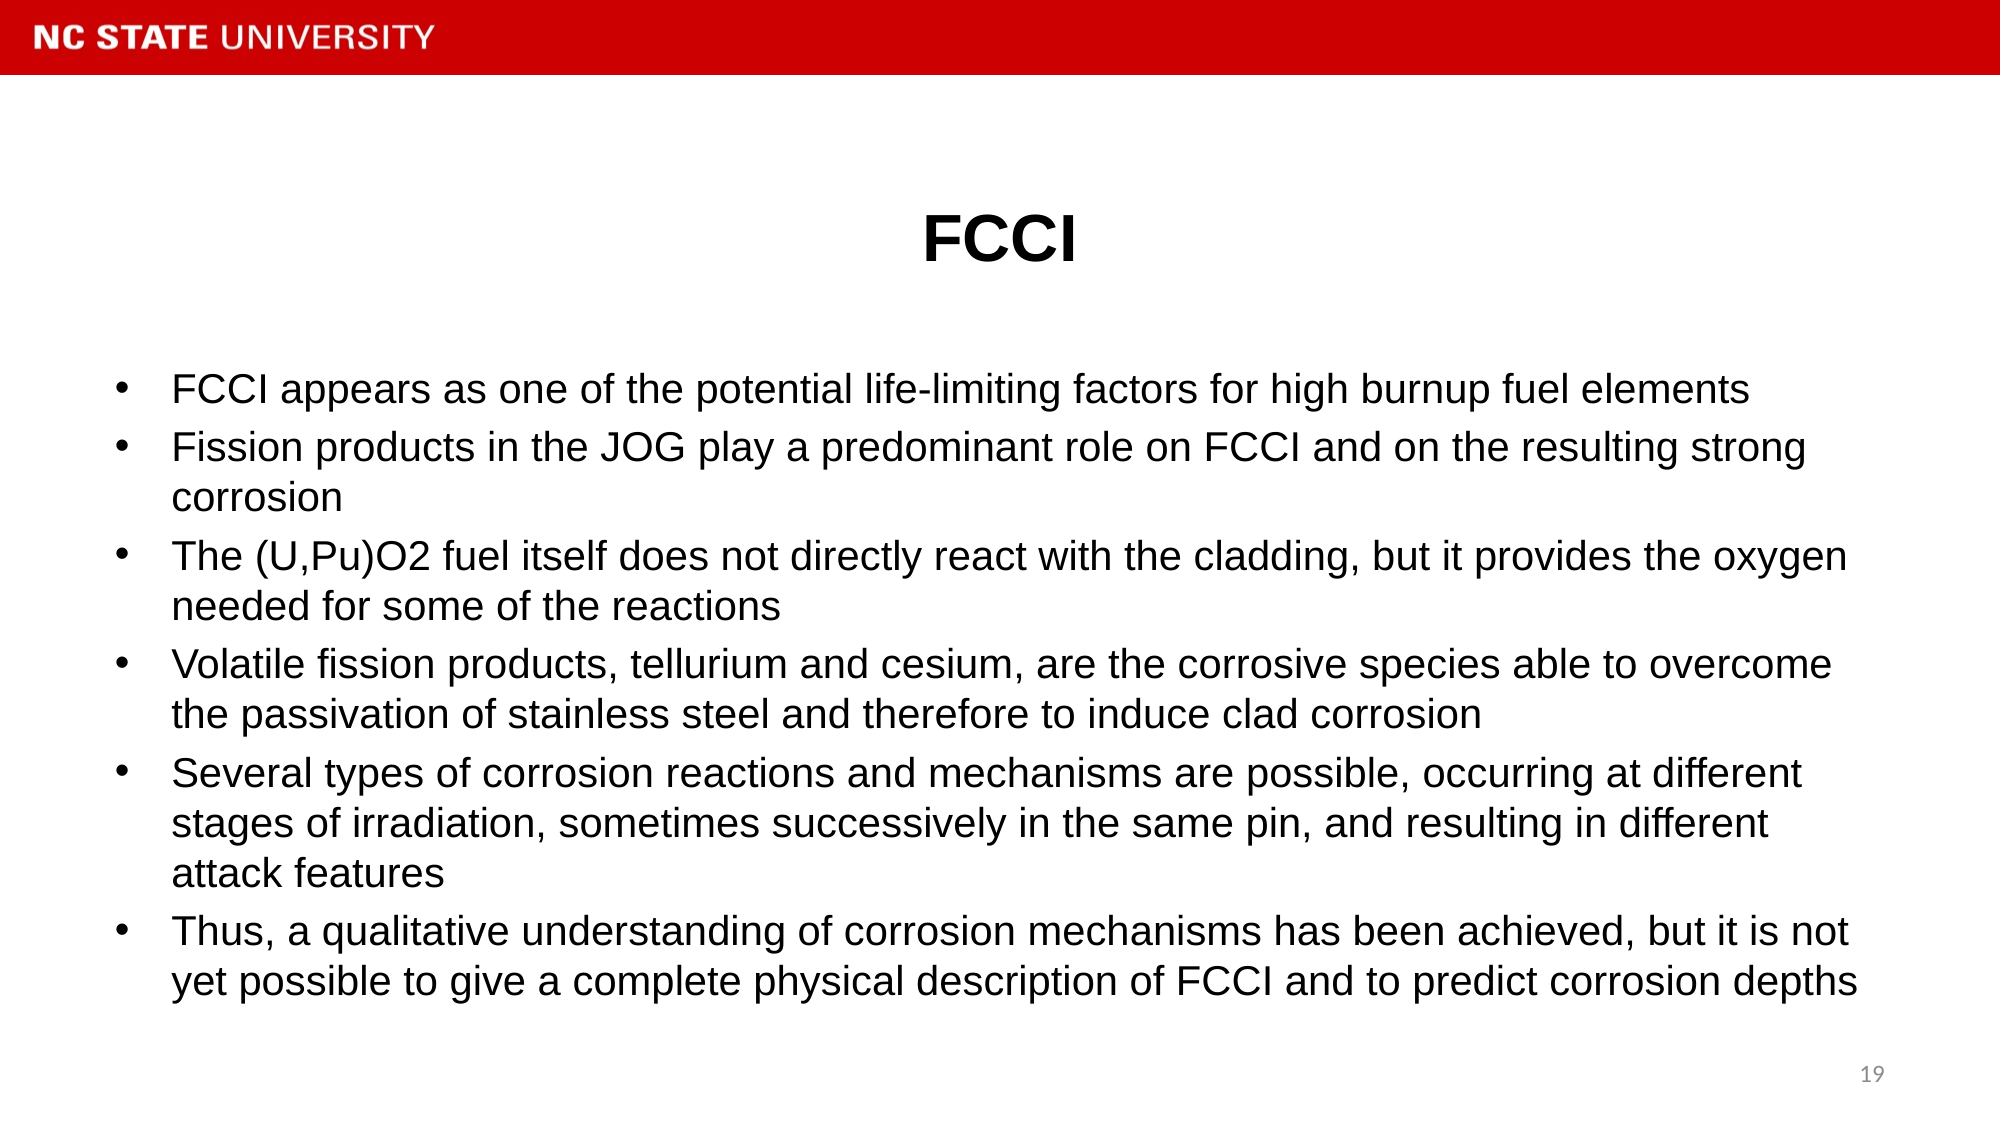

# FCCI
FCCI appears as one of the potential life-limiting factors for high burnup fuel elements
Fission products in the JOG play a predominant role on FCCI and on the resulting strong corrosion
The (U,Pu)O2 fuel itself does not directly react with the cladding, but it provides the oxygen needed for some of the reactions
Volatile fission products, tellurium and cesium, are the corrosive species able to overcome the passivation of stainless steel and therefore to induce clad corrosion
Several types of corrosion reactions and mechanisms are possible, occurring at different stages of irradiation, sometimes successively in the same pin, and resulting in different attack features
Thus, a qualitative understanding of corrosion mechanisms has been achieved, but it is not yet possible to give a complete physical description of FCCI and to predict corrosion depths

19